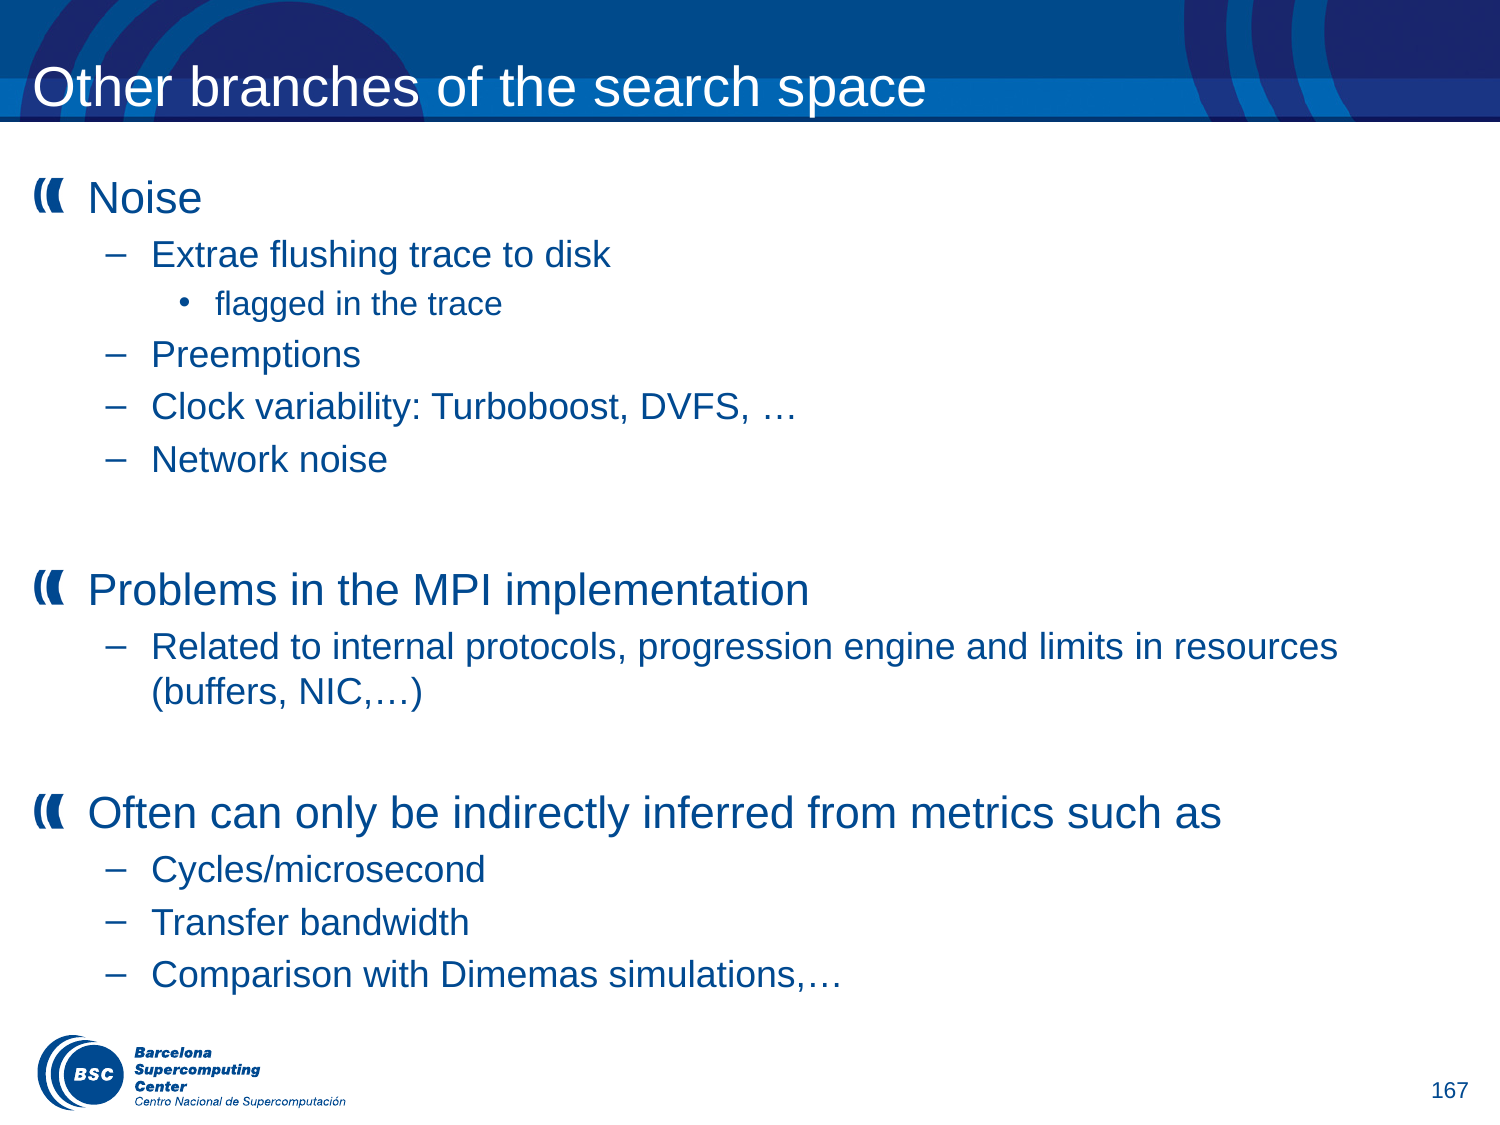

# Other branches of the search space
Noise
Extrae flushing trace to disk
flagged in the trace
Preemptions
Clock variability: Turboboost, DVFS, …
Network noise

Problems in the MPI implementation
Related to internal protocols, progression engine and limits in resources (buffers, NIC,…)

Often can only be indirectly inferred from metrics such as
Cycles/microsecond
Transfer bandwidth
Comparison with Dimemas simulations,…

167